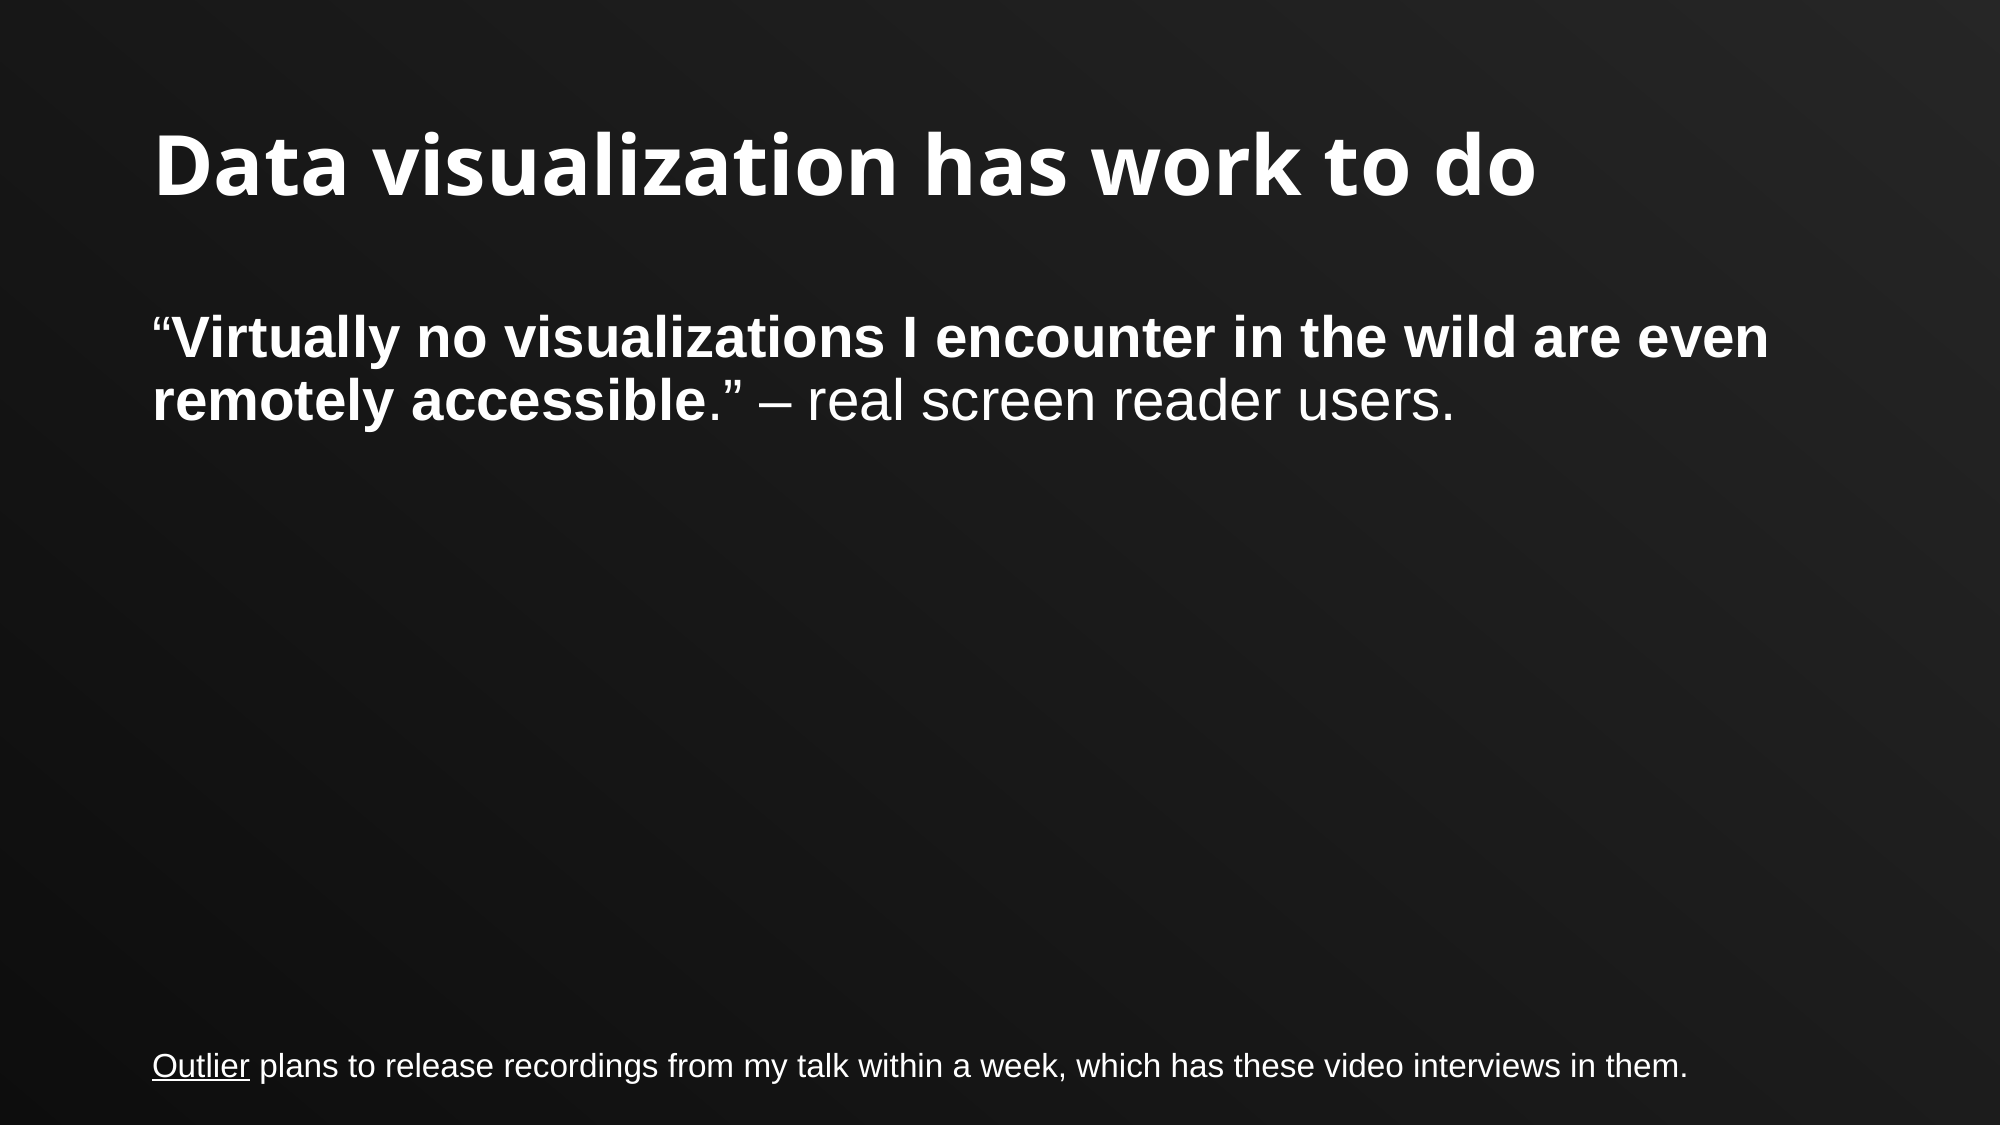

# Data visualization has work to do
“Virtually no visualizations I encounter in the wild are even remotely accessible.” – real screen reader users.
Outlier plans to release recordings from my talk within a week, which has these video interviews in them.